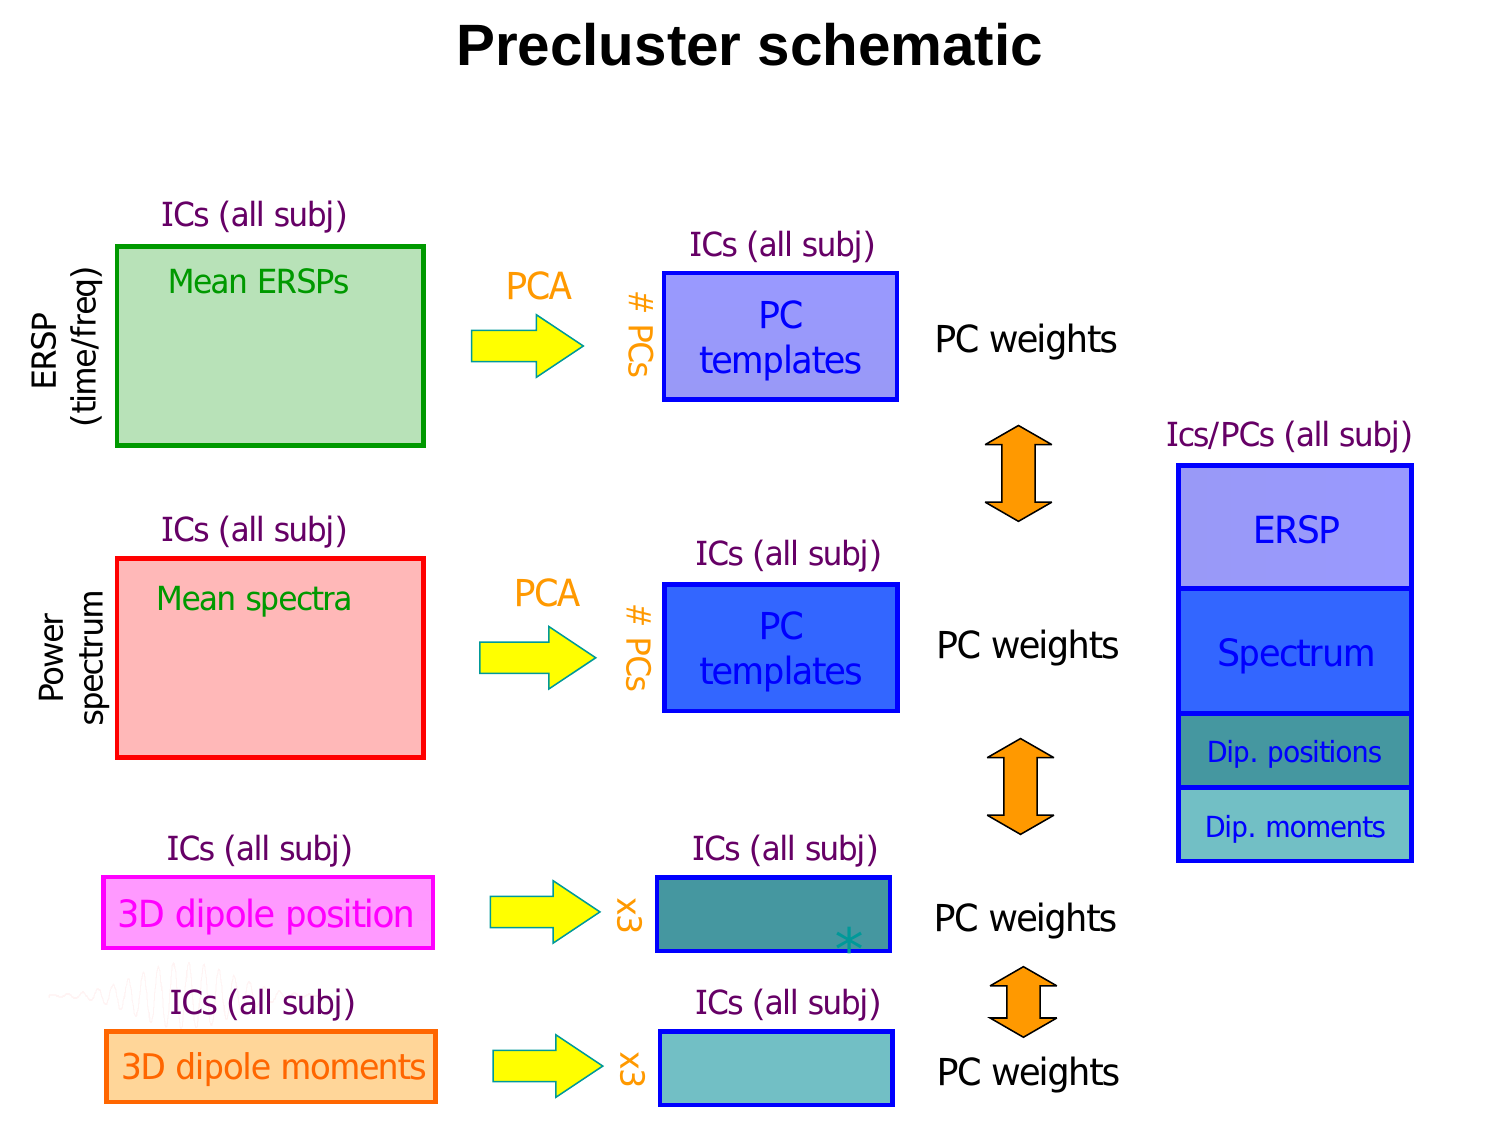

# Precluster schematic

PC
templates
ICs (all subj)
# PCs
ICs (all subj)

Mean ERSPs
PCA
ERSP
(time/freq)
PC weights

Ics/PCs (all subj)

ERSP

Spectrum

Dip. positions
Dip. moments

PC
templates
ICs (all subj)
# PCs
ICs (all subj)

PCA
Mean spectra
Power
spectrum
PC weights
*

ICs (all subj)
x3
ICs (all subj)

3D dipole position
PC weights

ICs (all subj)
x3
*

ICs (all subj)

3D dipole moments
PC weights